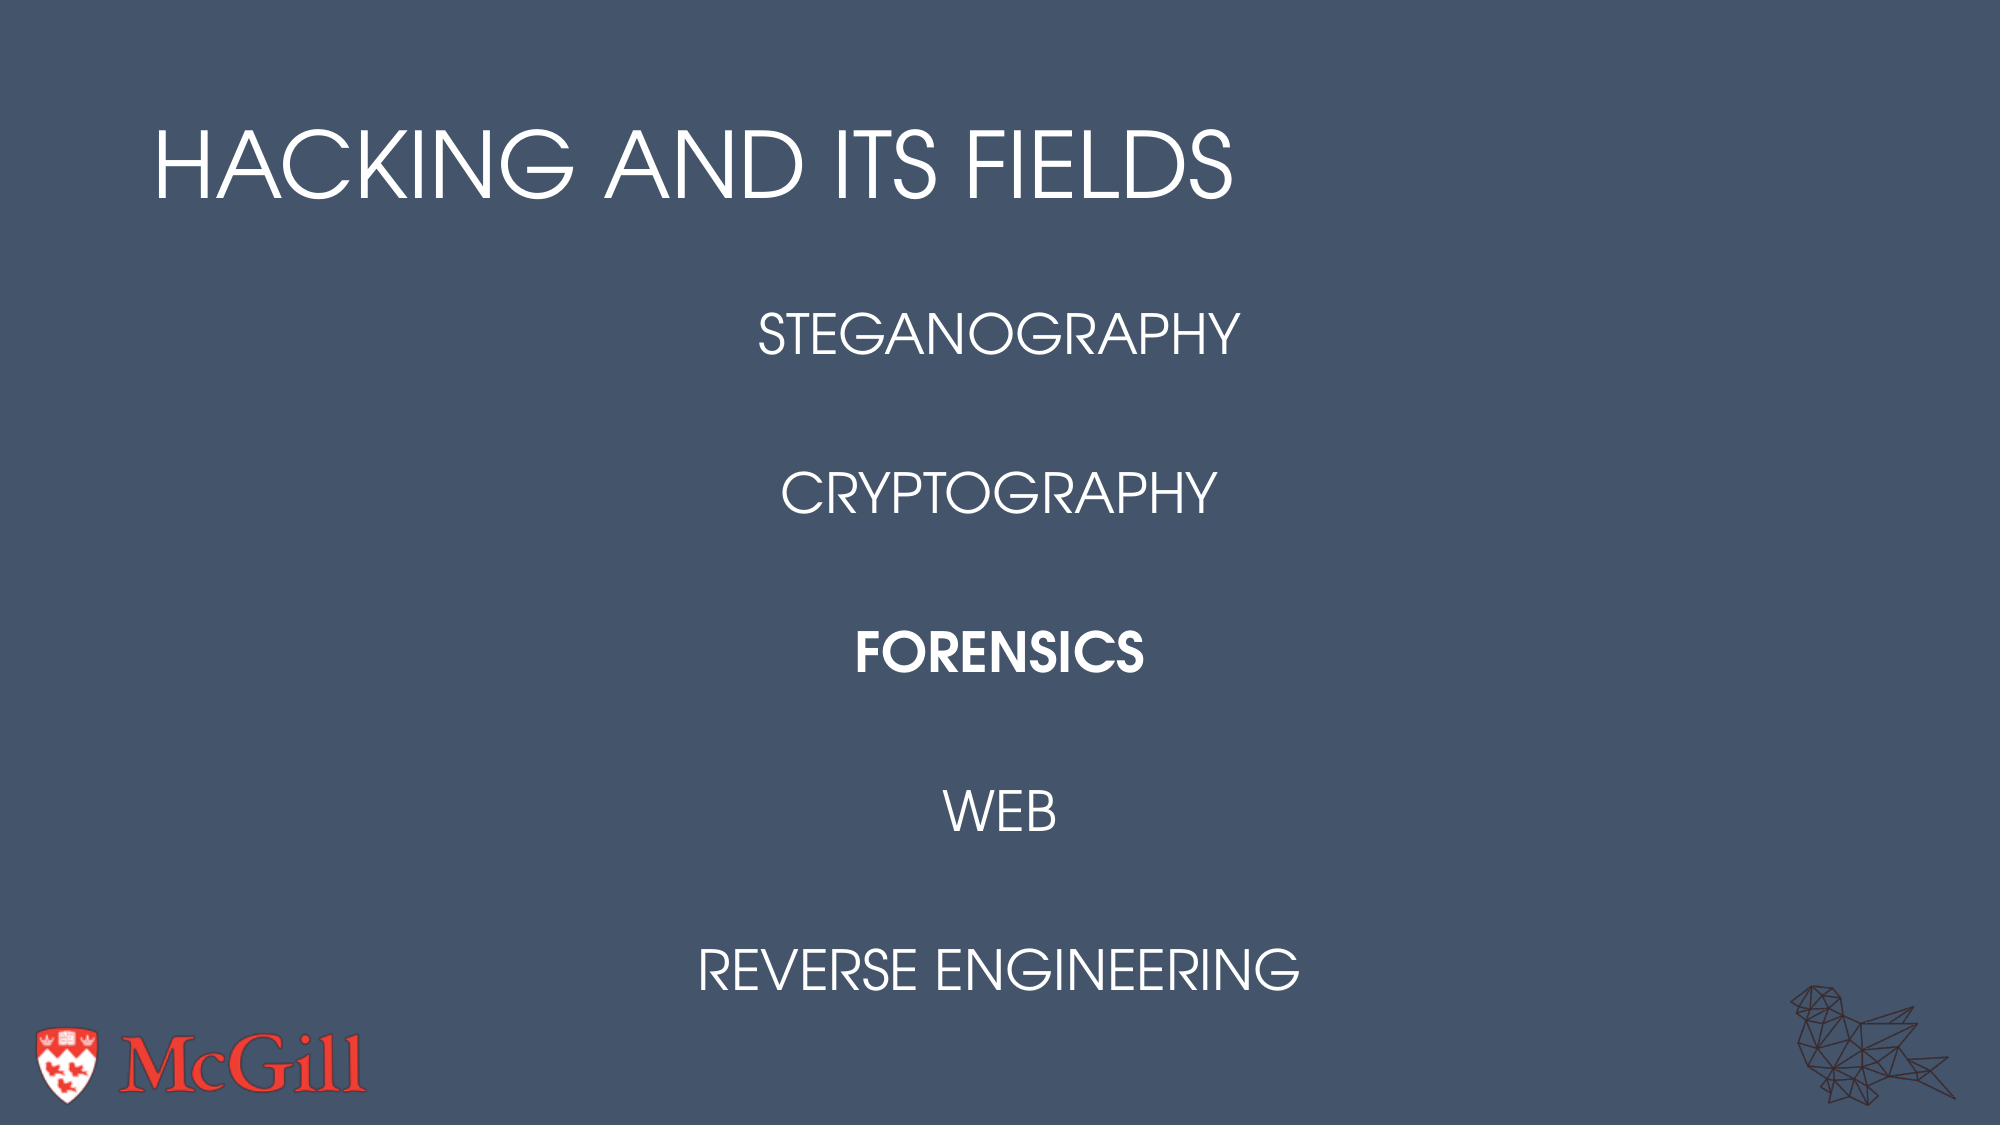

# Hacking and its fields
Steganography

Cryptography

Forensics

Web

Reverse Engineering